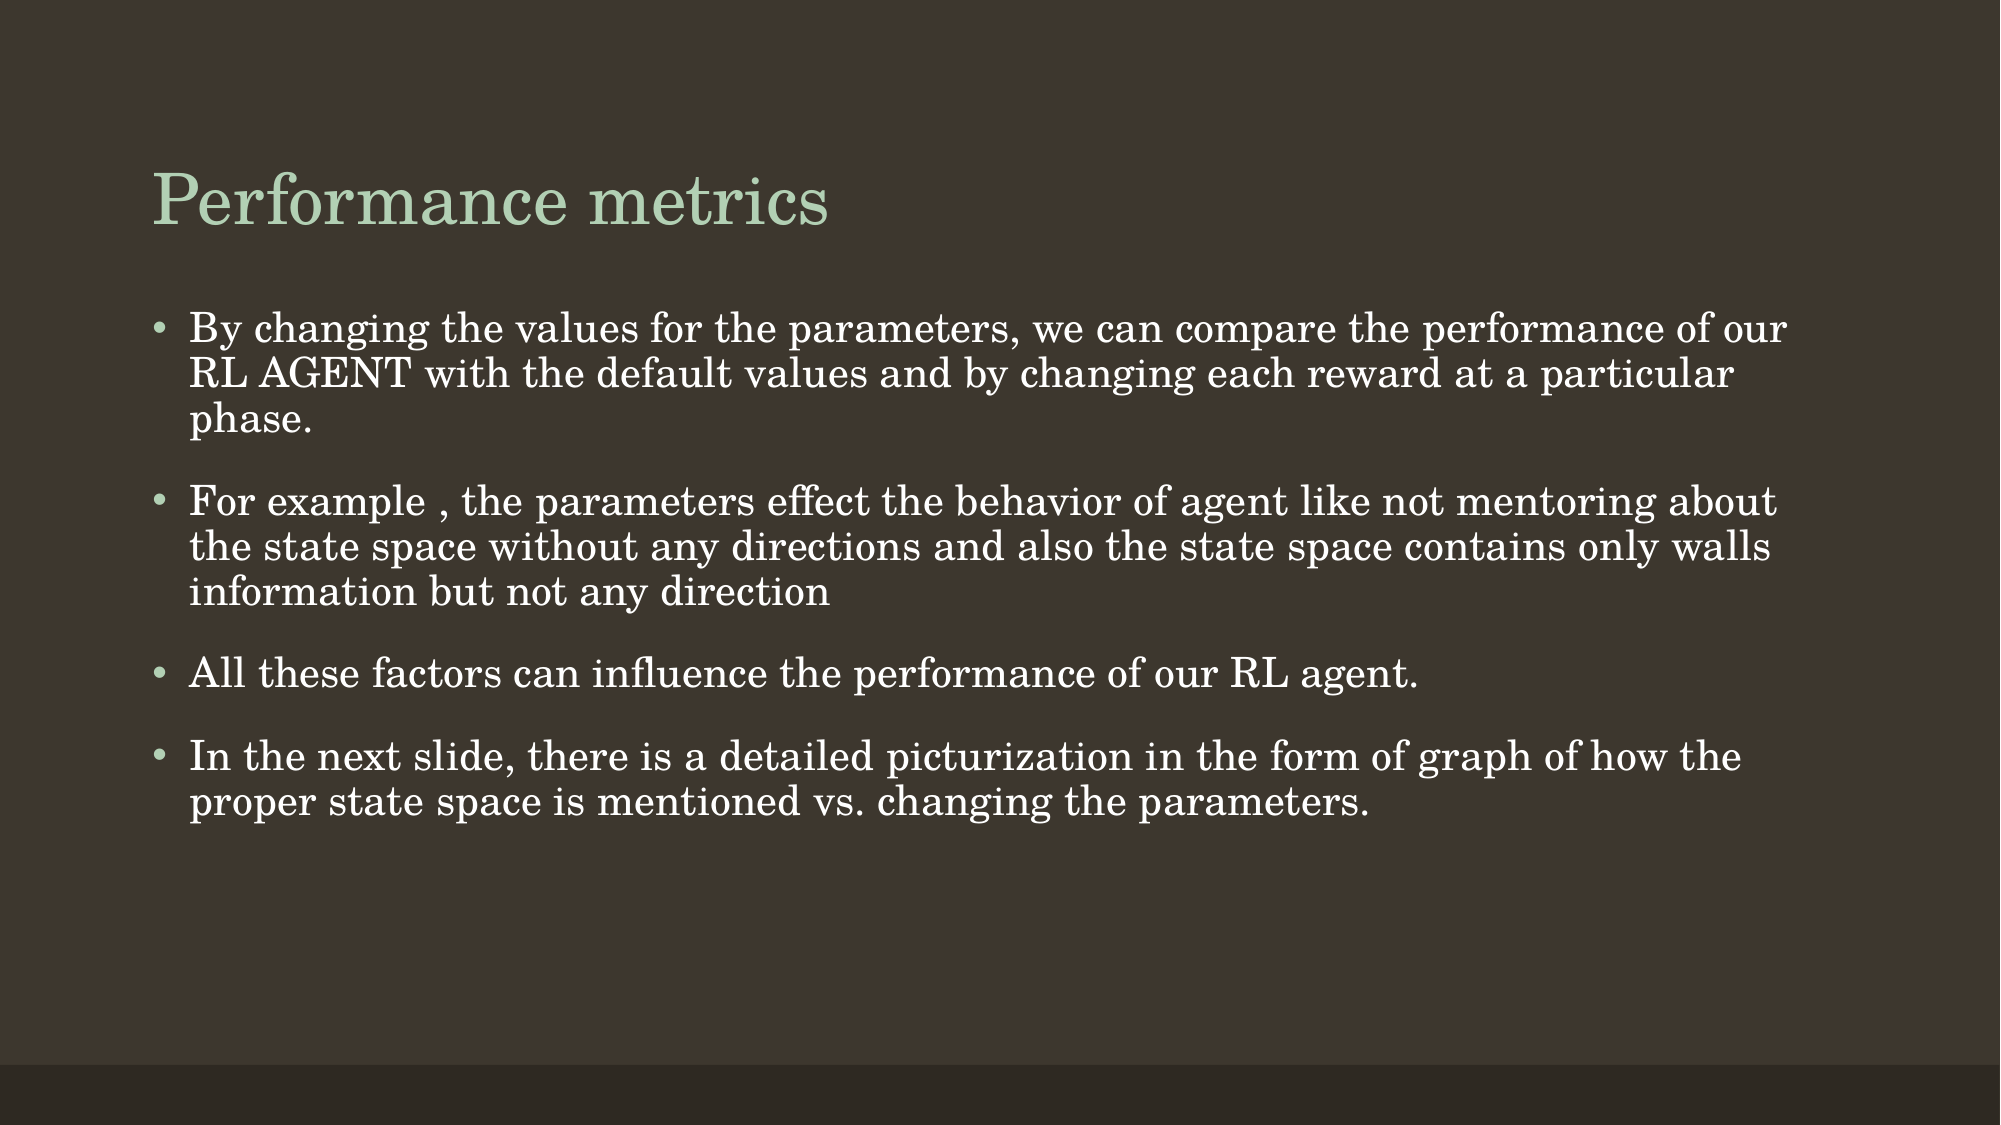

# Performance metrics
By changing the values for the parameters, we can compare the performance of our RL AGENT with the default values and by changing each reward at a particular phase.
For example , the parameters effect the behavior of agent like not mentoring about the state space without any directions and also the state space contains only walls information but not any direction
All these factors can influence the performance of our RL agent.
In the next slide, there is a detailed picturization in the form of graph of how the proper state space is mentioned vs. changing the parameters.